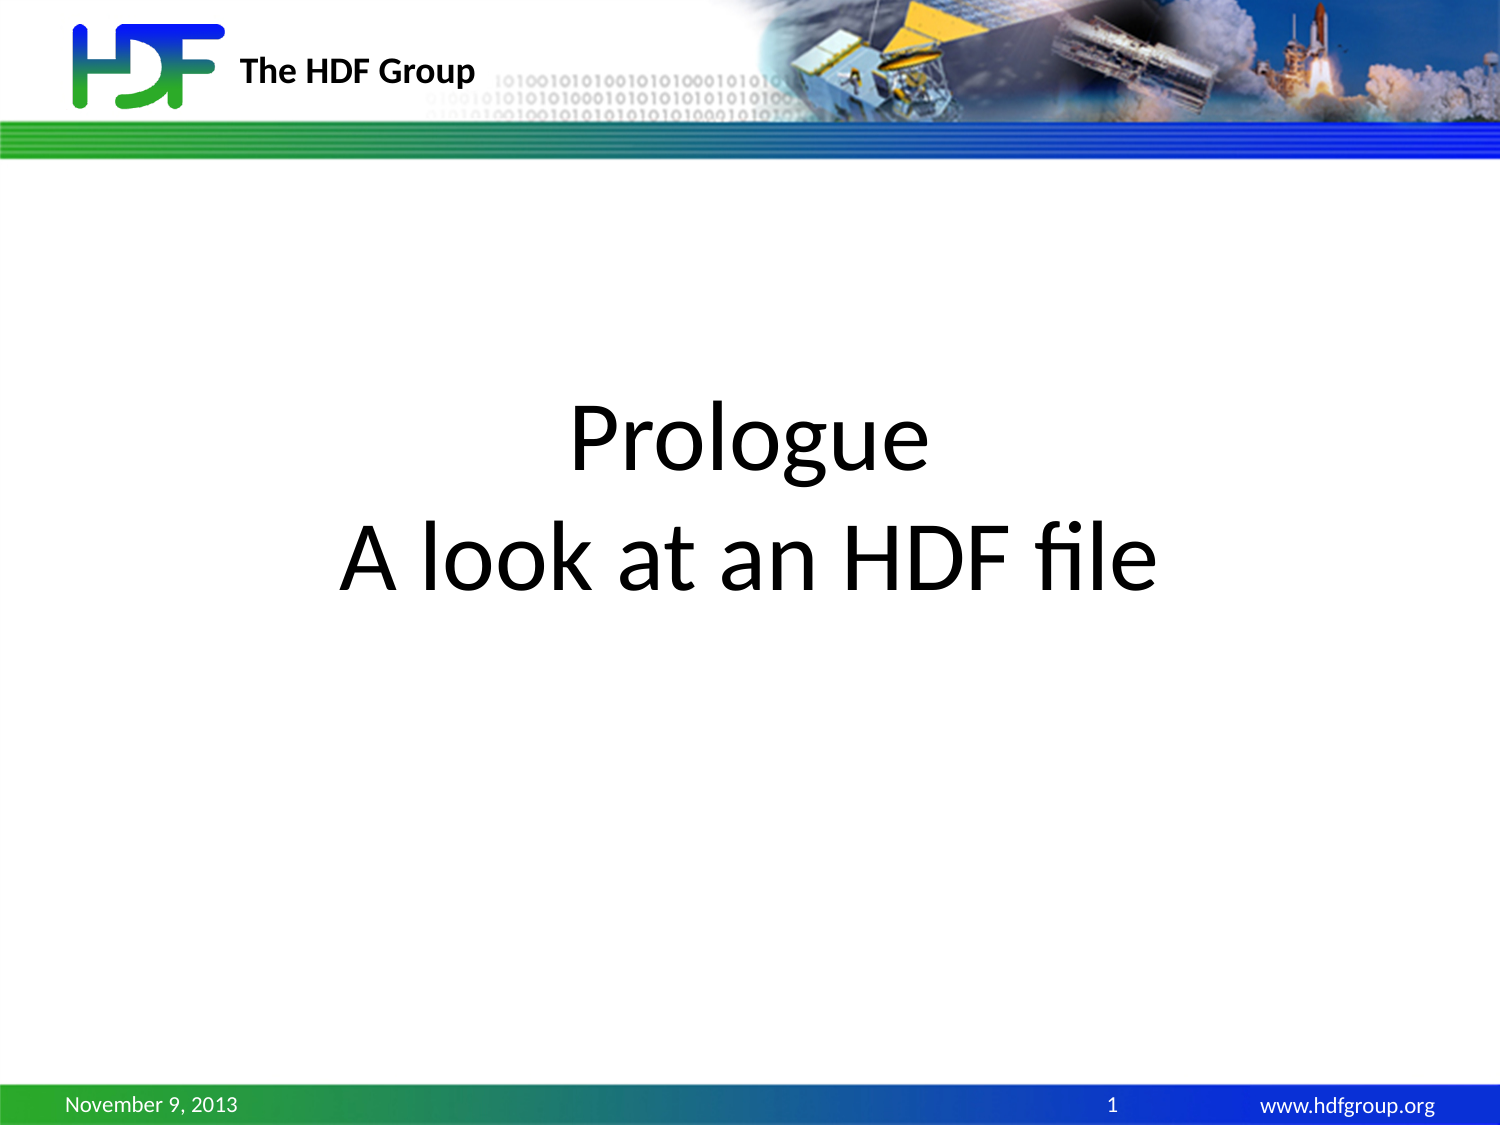

# Prologue A look at an HDF file

November 9, 2013
1